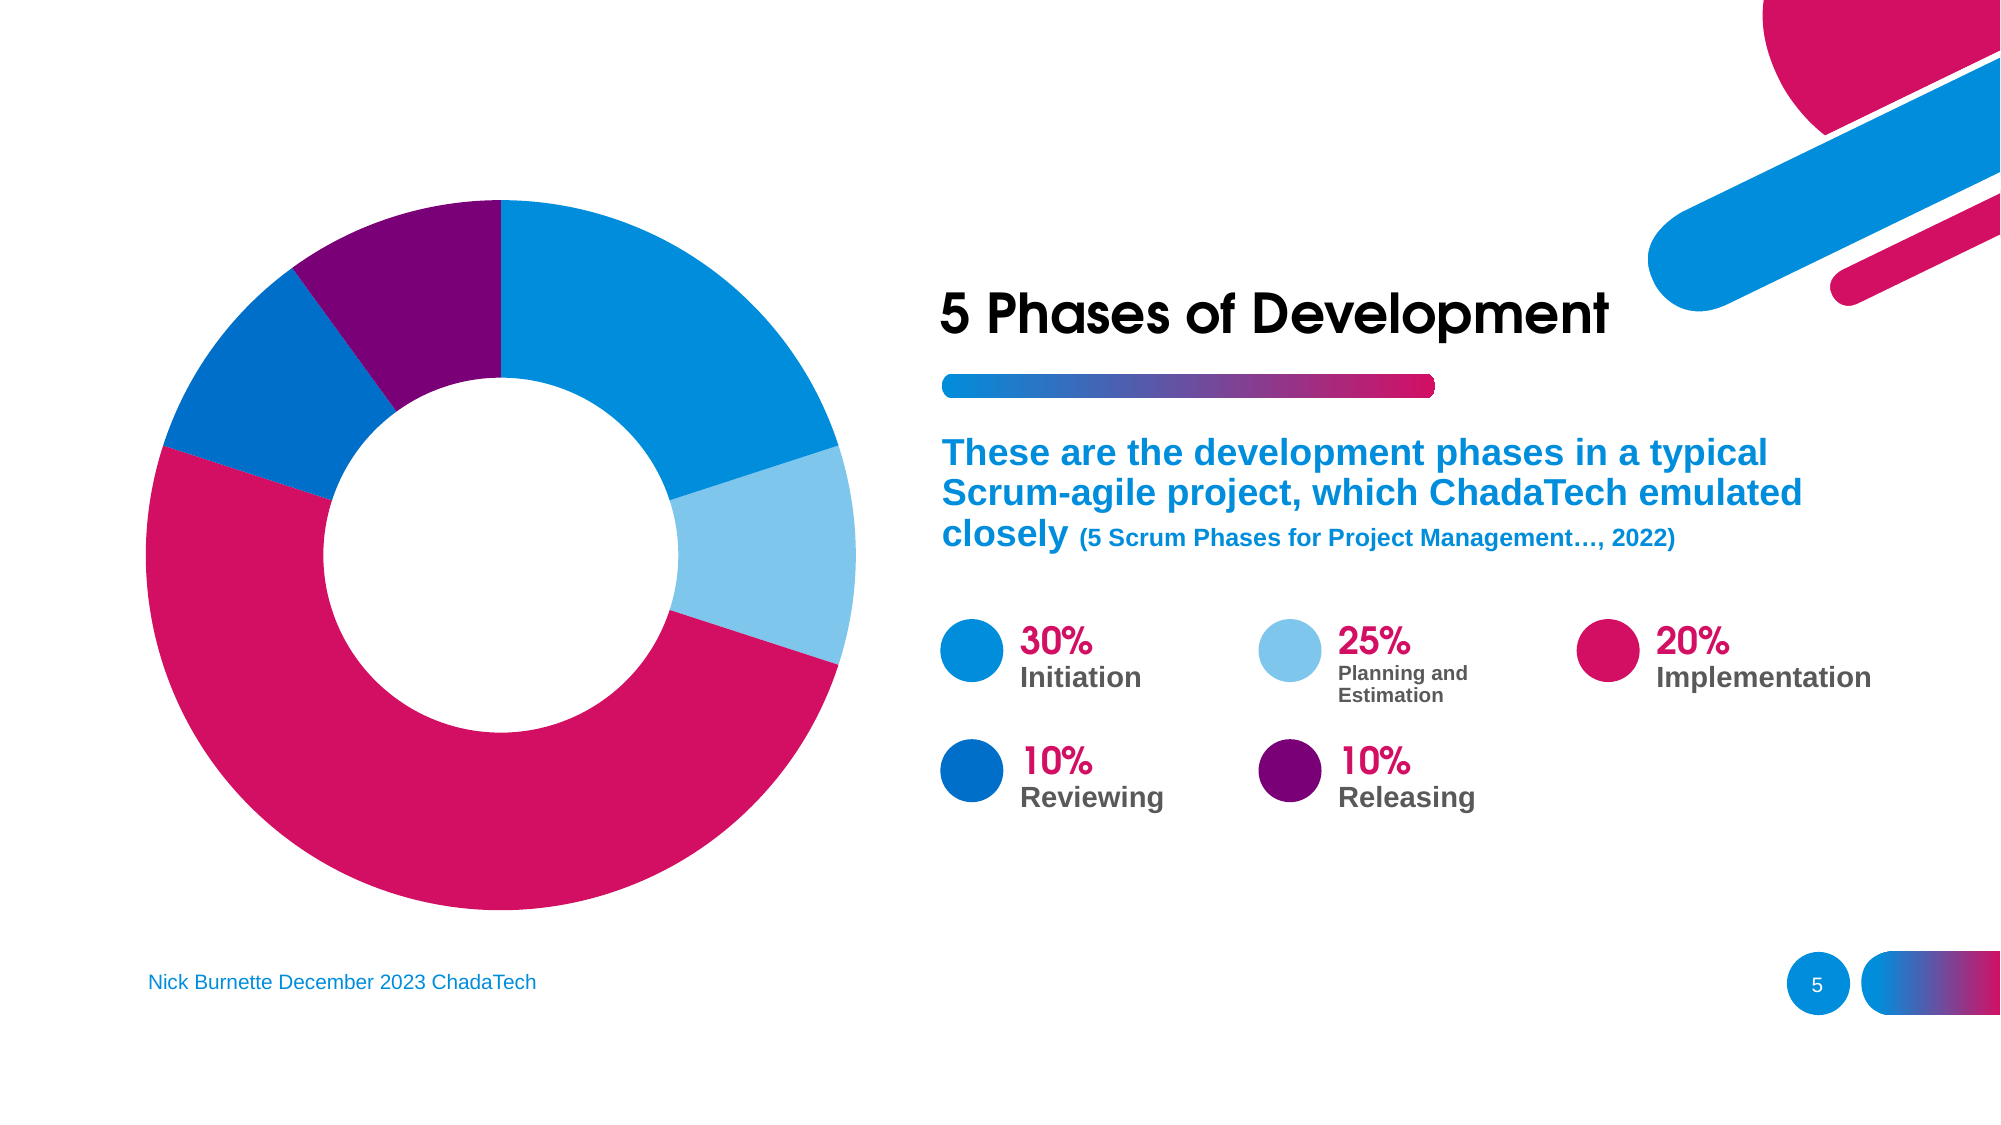

### Chart

| Category | Sales |
|---|---|
| Initiation | 20.0 |
| Planning | 10.0 |
| Implementa | 50.0 |
| Review | 10.0 |
| Release | 10.0 |
# 5 Phases of Development
These are the development phases in a typical Scrum-agile project, which ChadaTech emulated closely (5 Scrum Phases for Project Management…, 2022)
30%
25%
20%

Initiation
Planning and Estimation
Implementation
10%
10%

Reviewing
Releasing
Nick Burnette December 2023 ChadaTech
5